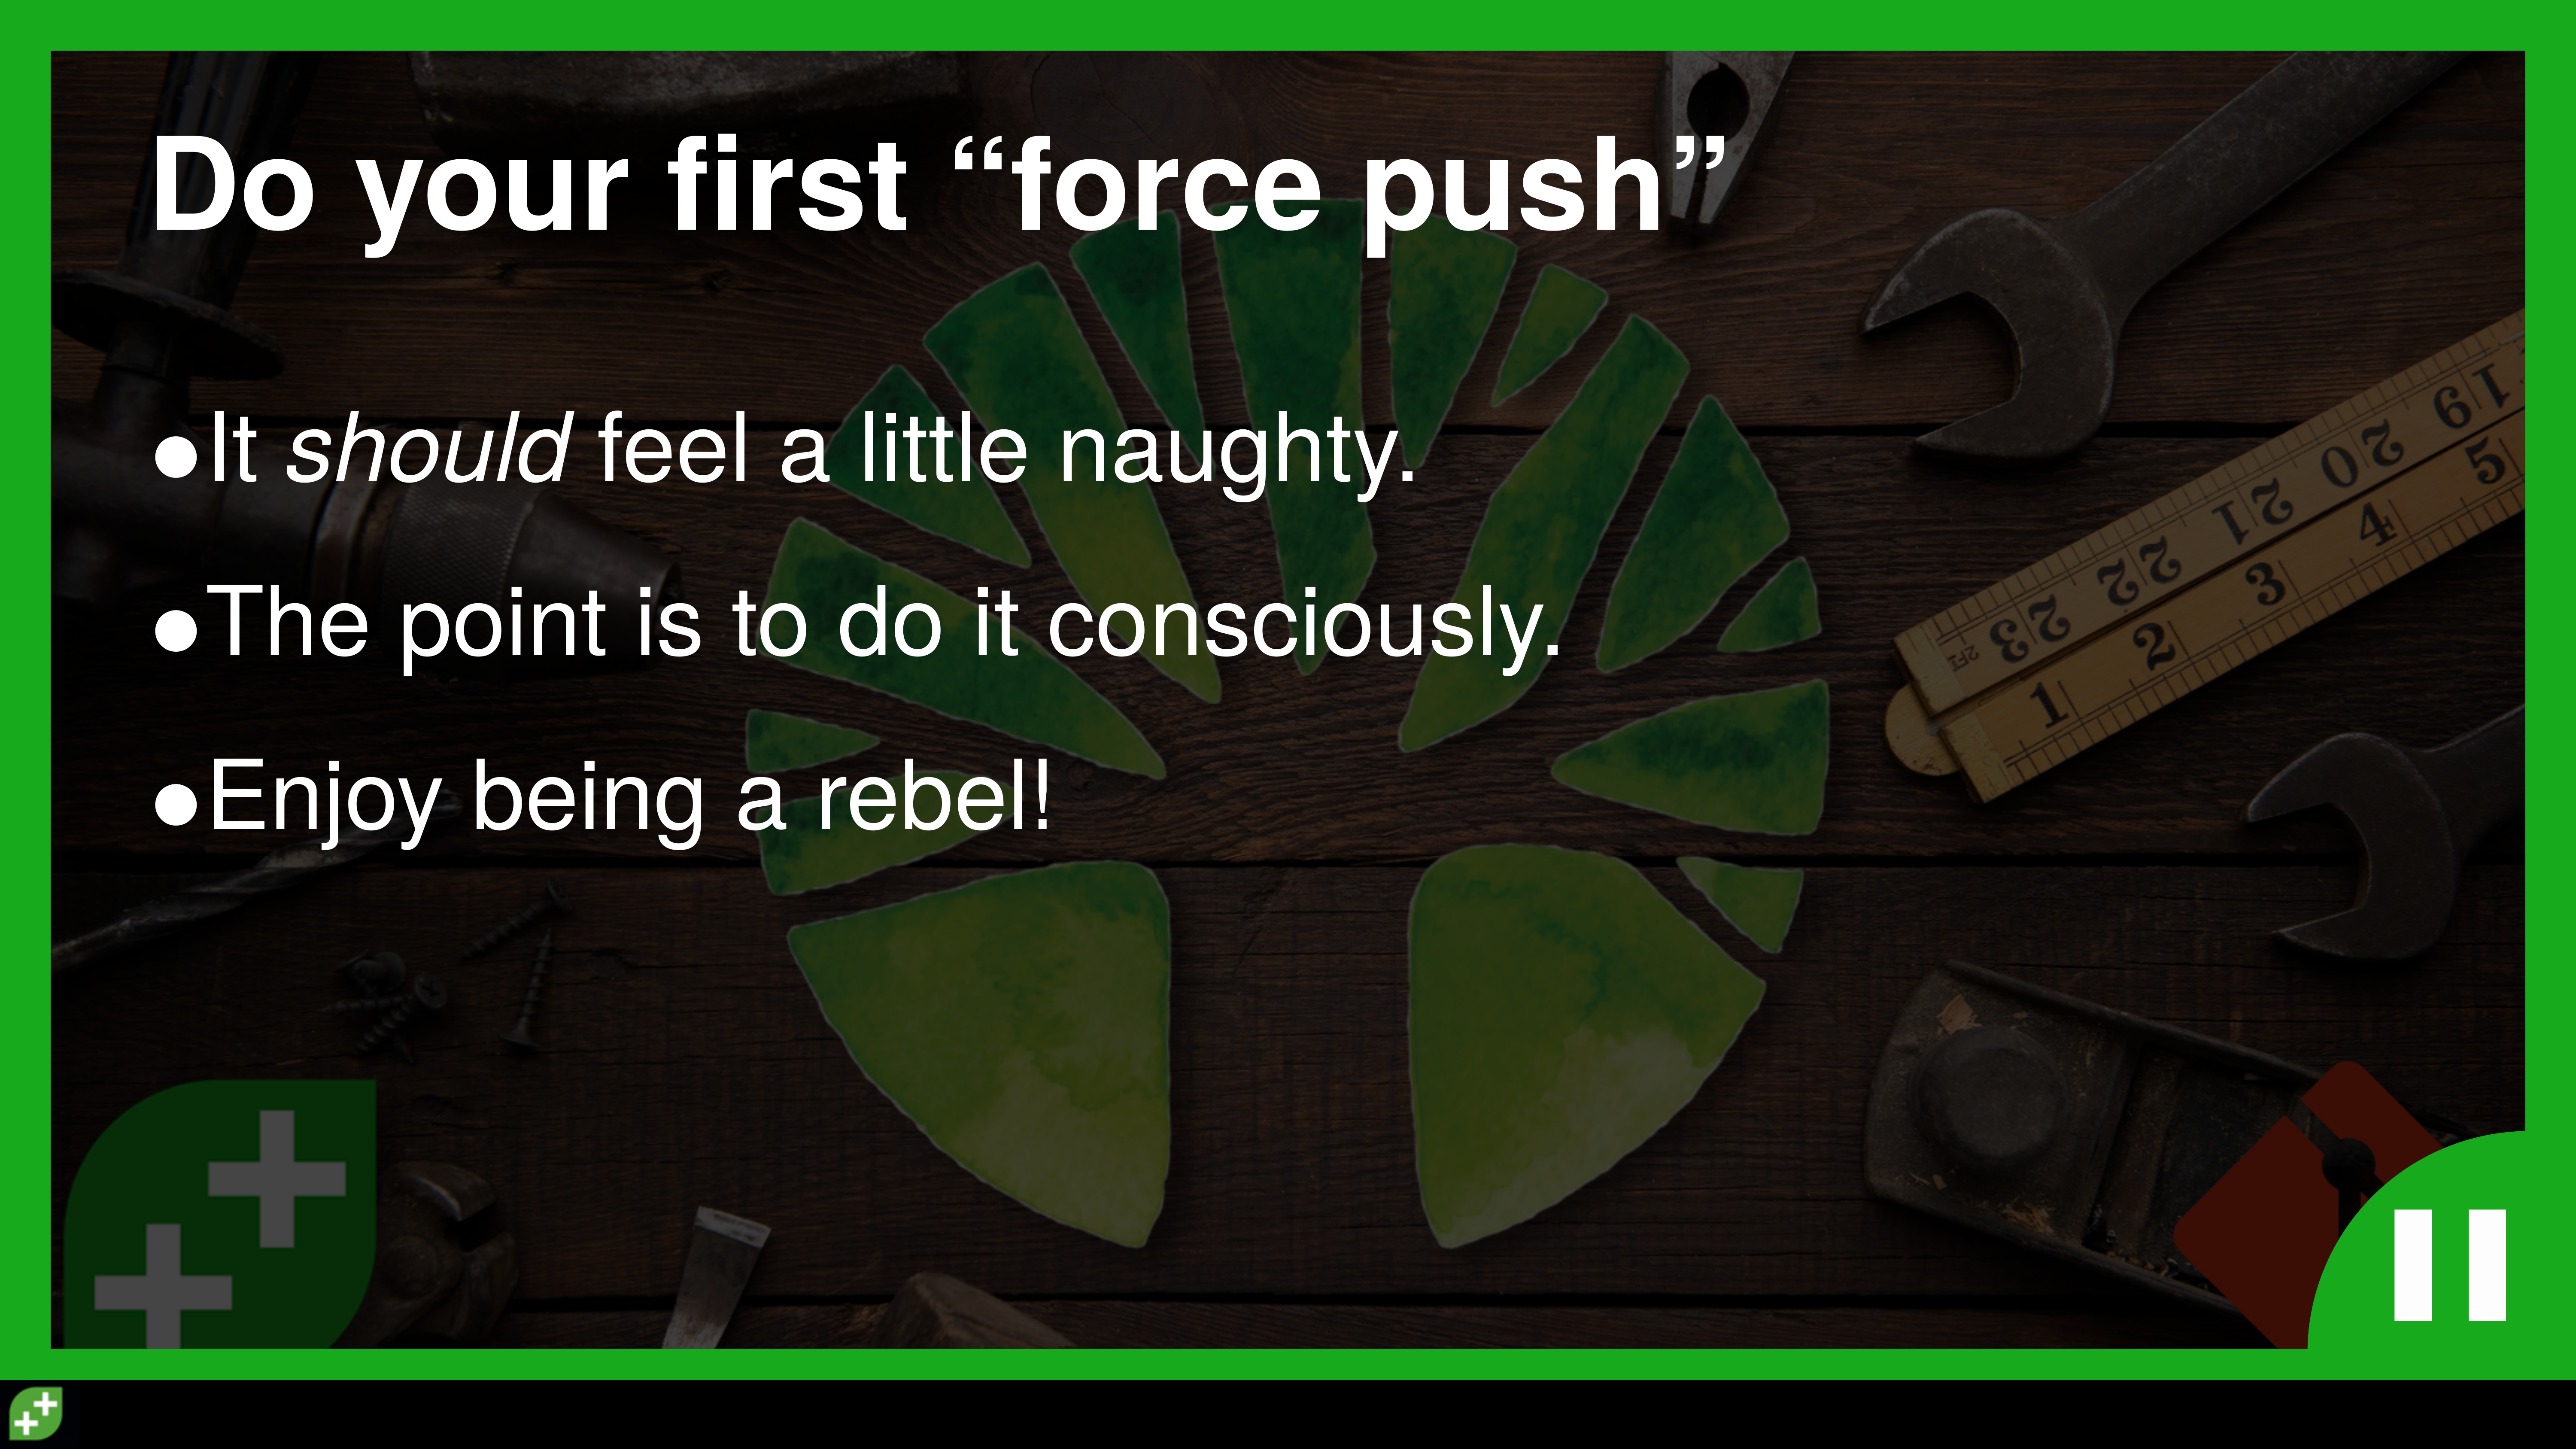

# Do your first “force push”
It should feel a little naughty.
The point is to do it consciously.
Enjoy being a rebel!